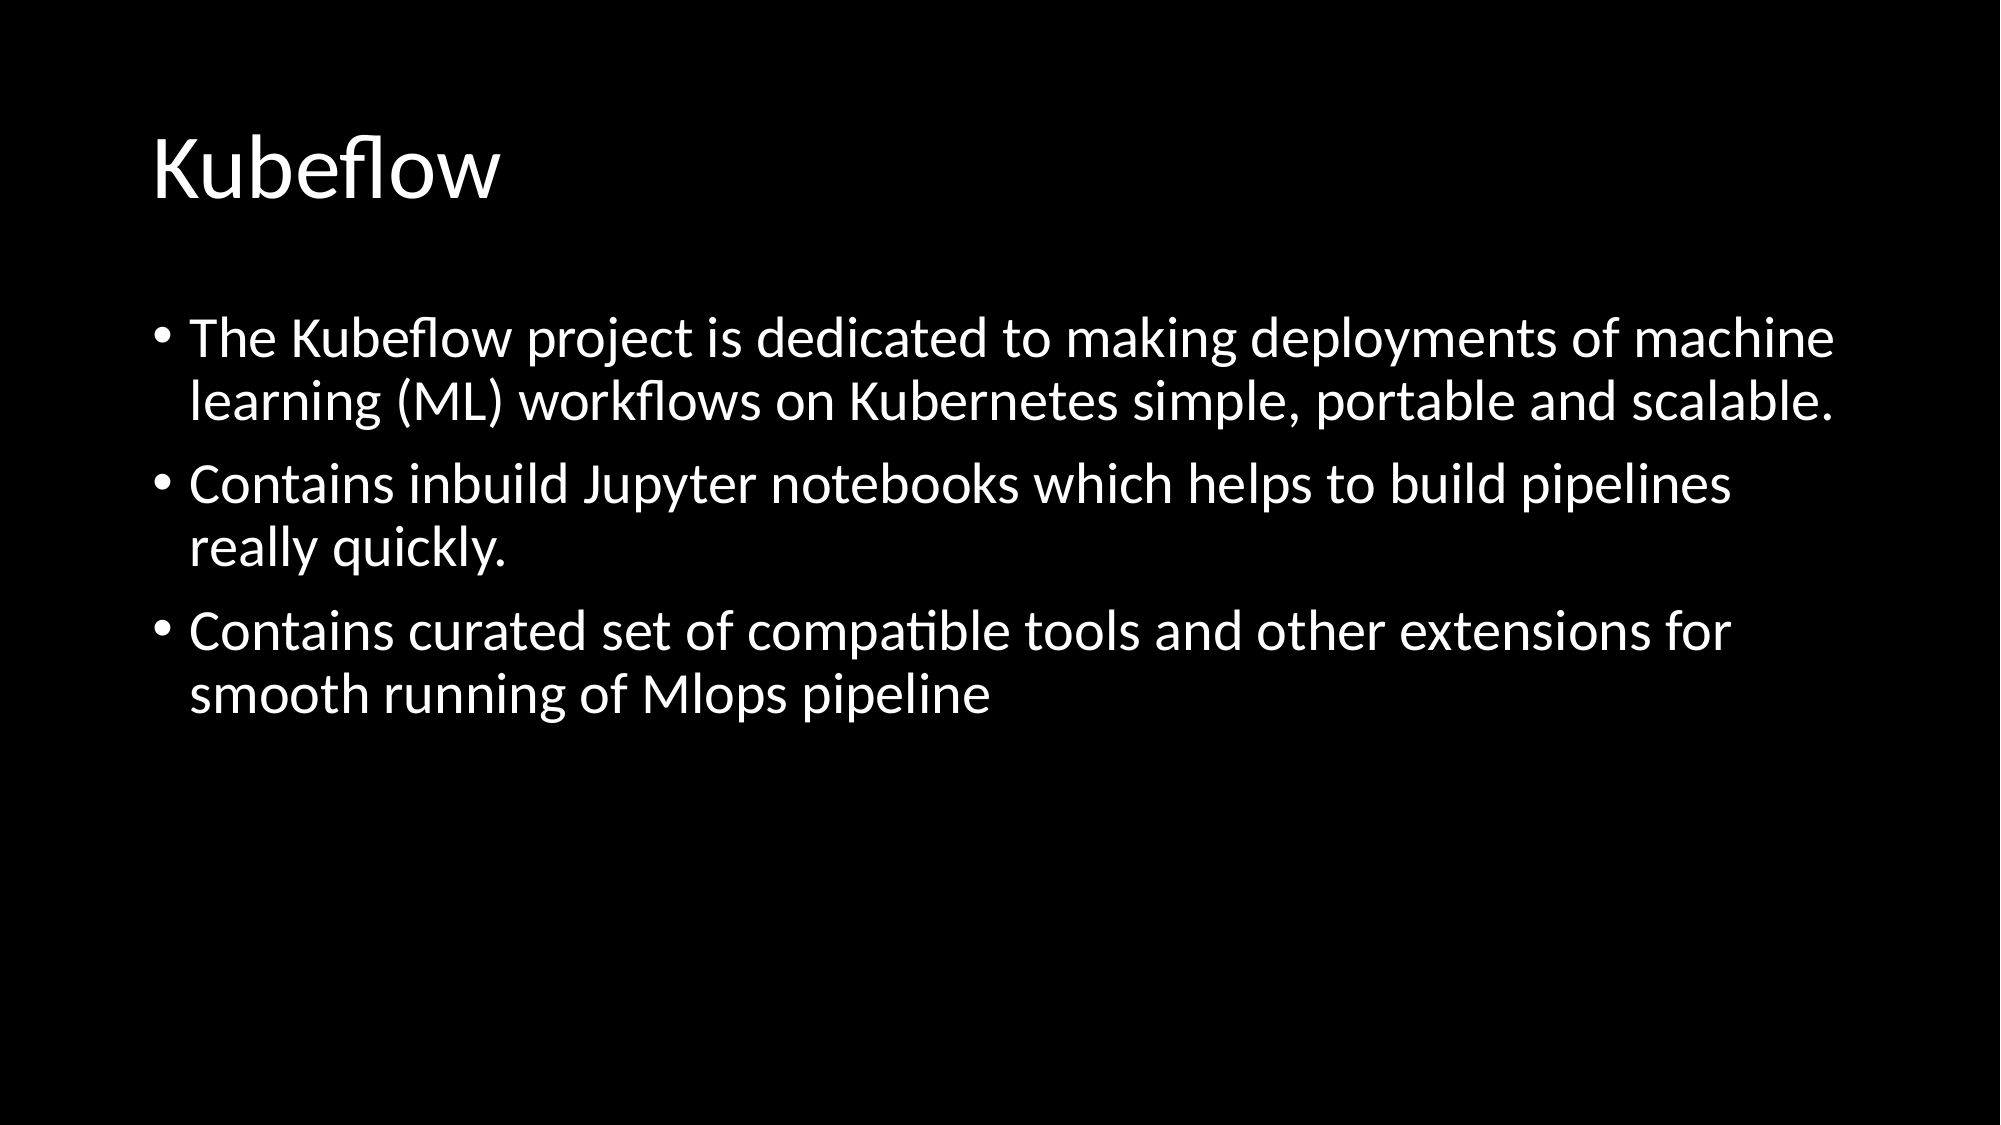

# Kubeflow
The Kubeflow project is dedicated to making deployments of machine learning (ML) workflows on Kubernetes simple, portable and scalable.
Contains inbuild Jupyter notebooks which helps to build pipelines really quickly.
Contains curated set of compatible tools and other extensions for smooth running of Mlops pipeline